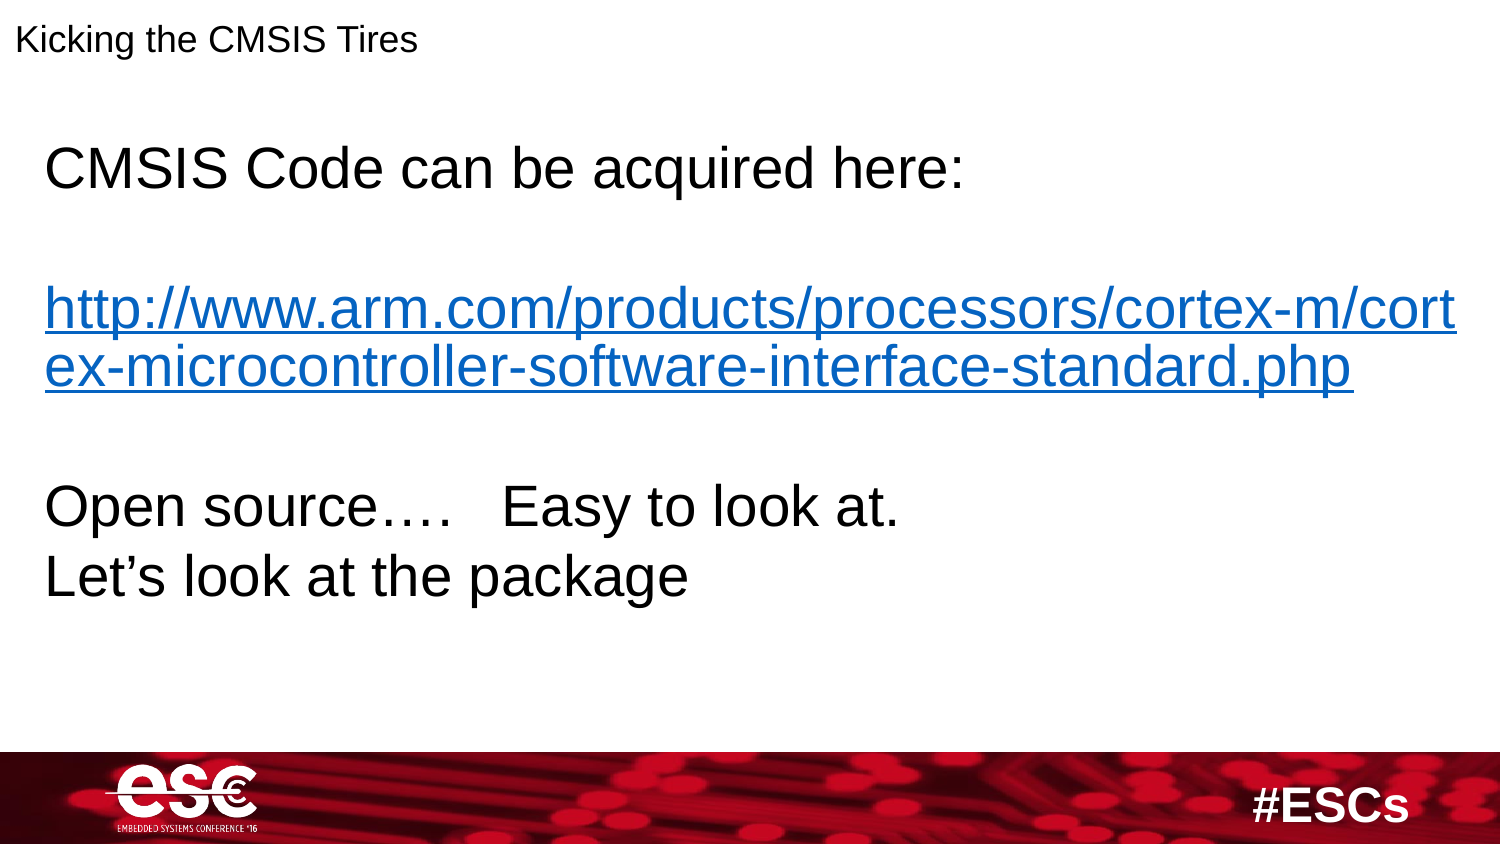

Kicking the CMSIS Tires
CMSIS Code can be acquired here:

http://www.arm.com/products/processors/cortex-m/cortex-microcontroller-software-interface-standard.php

Open source….   Easy to look at.
Let’s look at the package